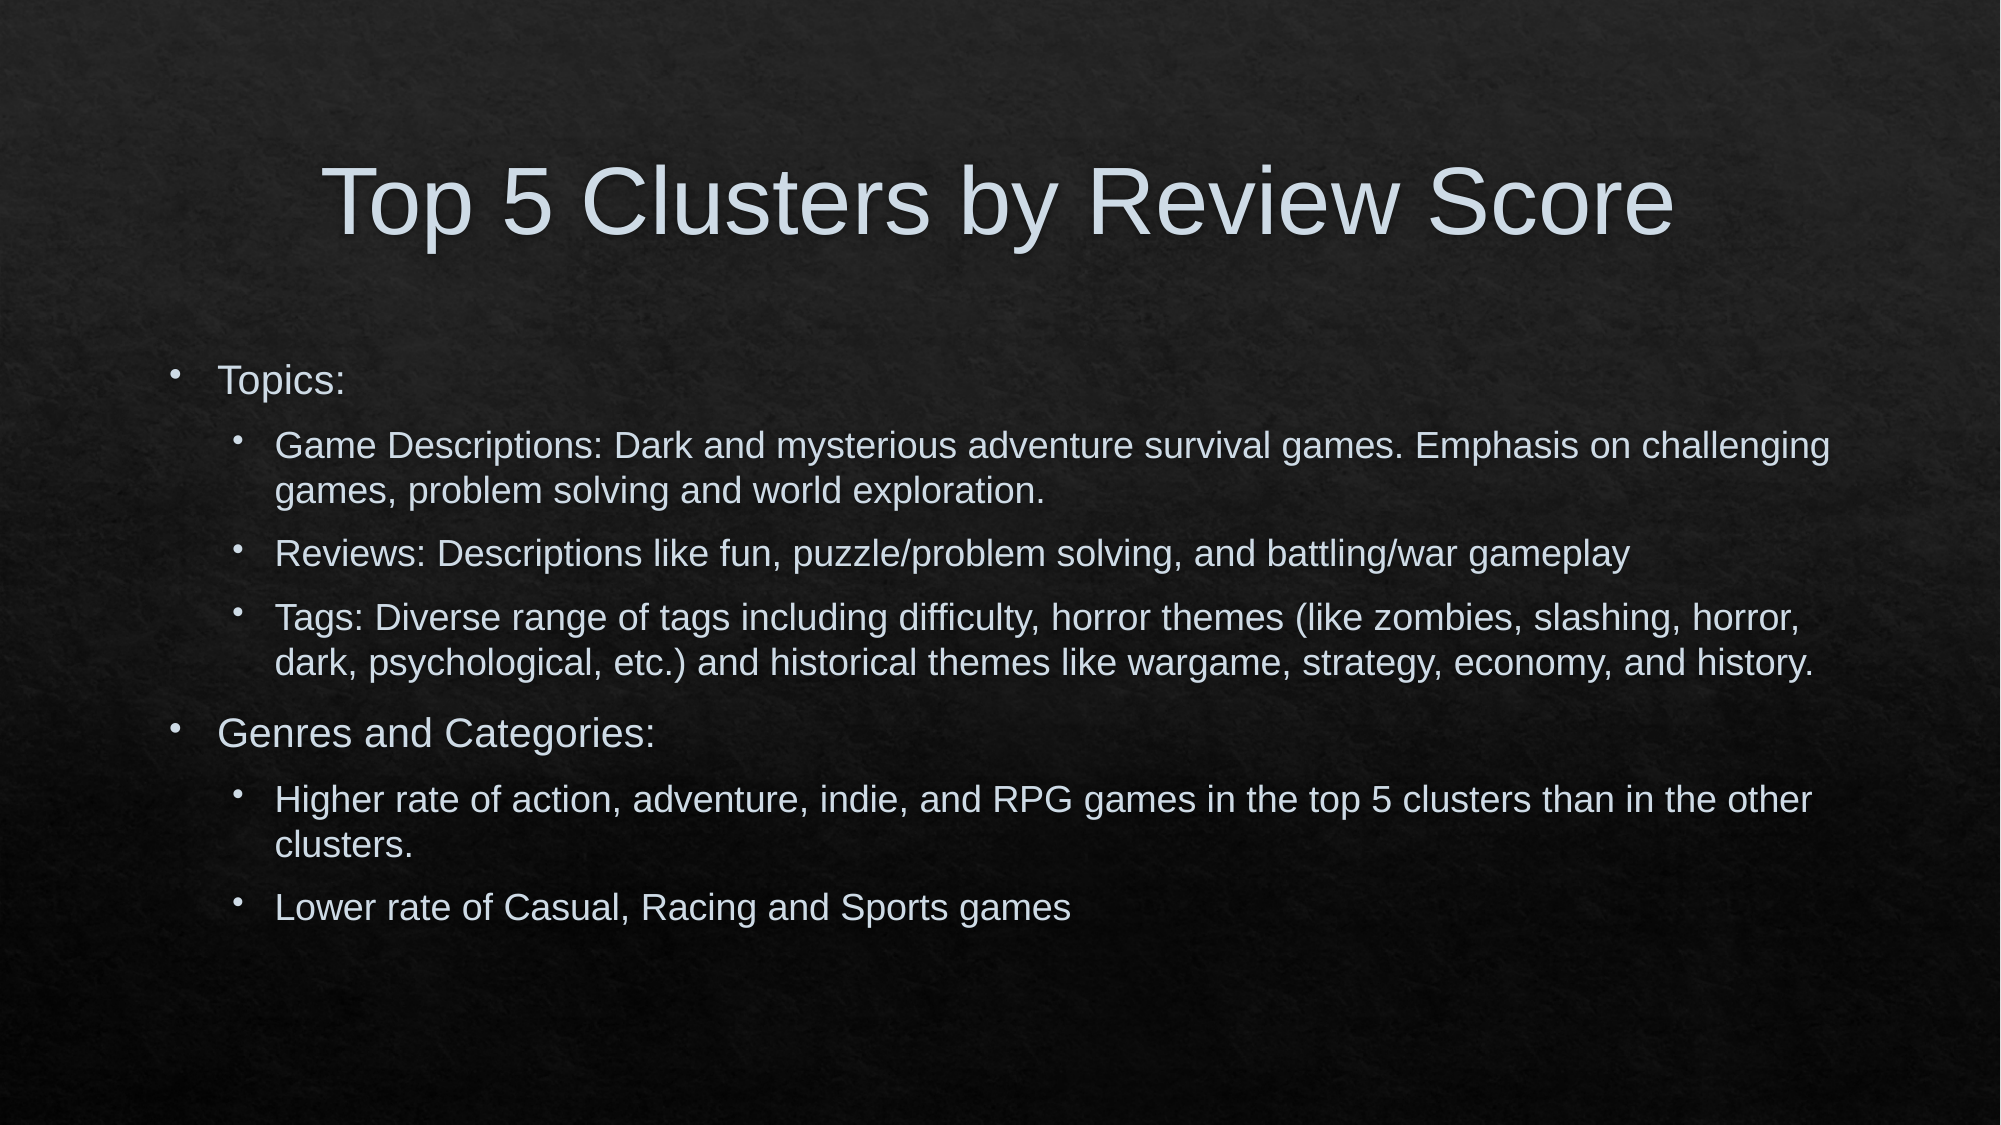

# Top 5 Clusters by Review Score
Topics:
Game Descriptions: Dark and mysterious adventure survival games. Emphasis on challenging games, problem solving and world exploration.
Reviews: Descriptions like fun, puzzle/problem solving, and battling/war gameplay
Tags: Diverse range of tags including difficulty, horror themes (like zombies, slashing, horror, dark, psychological, etc.) and historical themes like wargame, strategy, economy, and history.
Genres and Categories:
Higher rate of action, adventure, indie, and RPG games in the top 5 clusters than in the other clusters.
Lower rate of Casual, Racing and Sports games